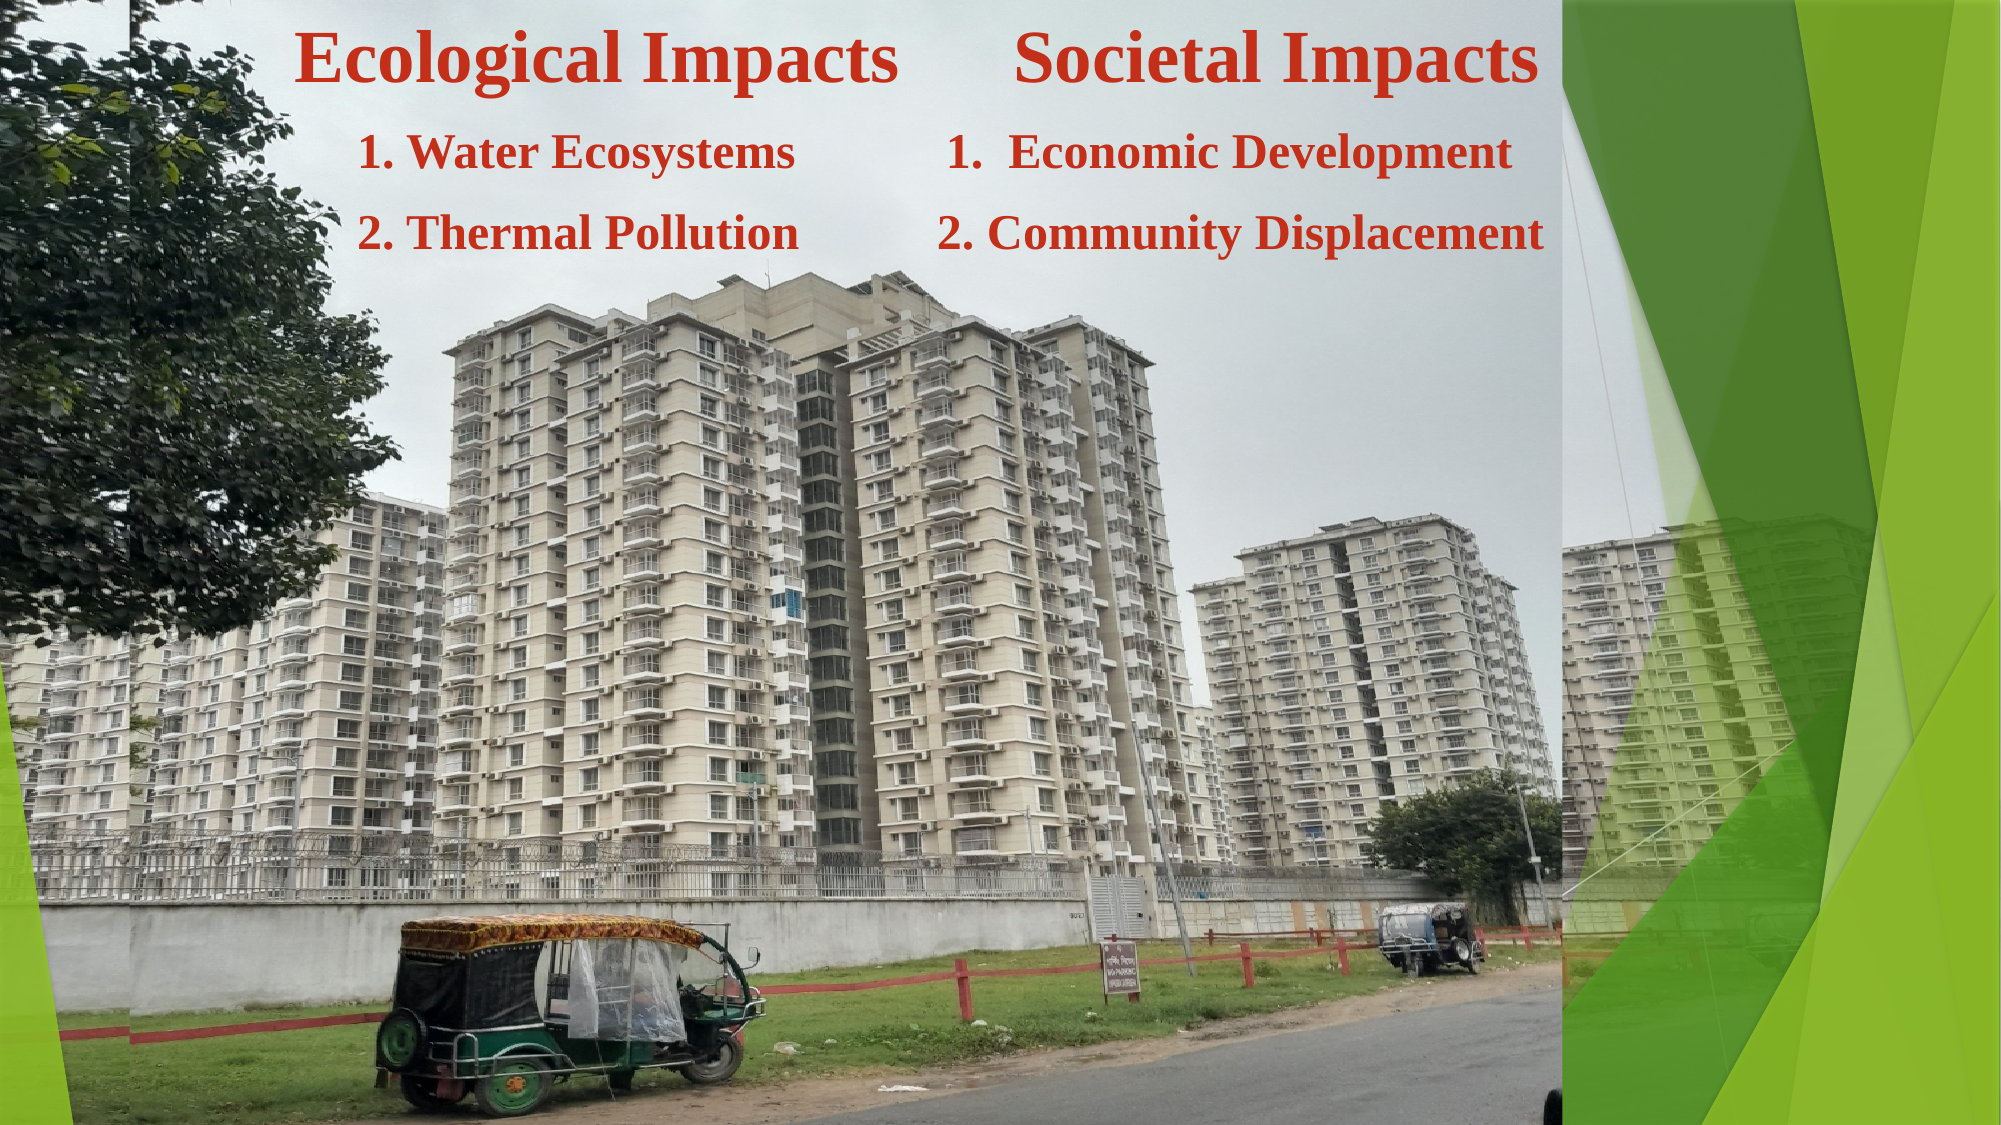

Ecological Impacts      Societal Impacts
                 1. Water Ecosystems            1.  Economic Development
                 2. Thermal Pollution           2. Community Displacement